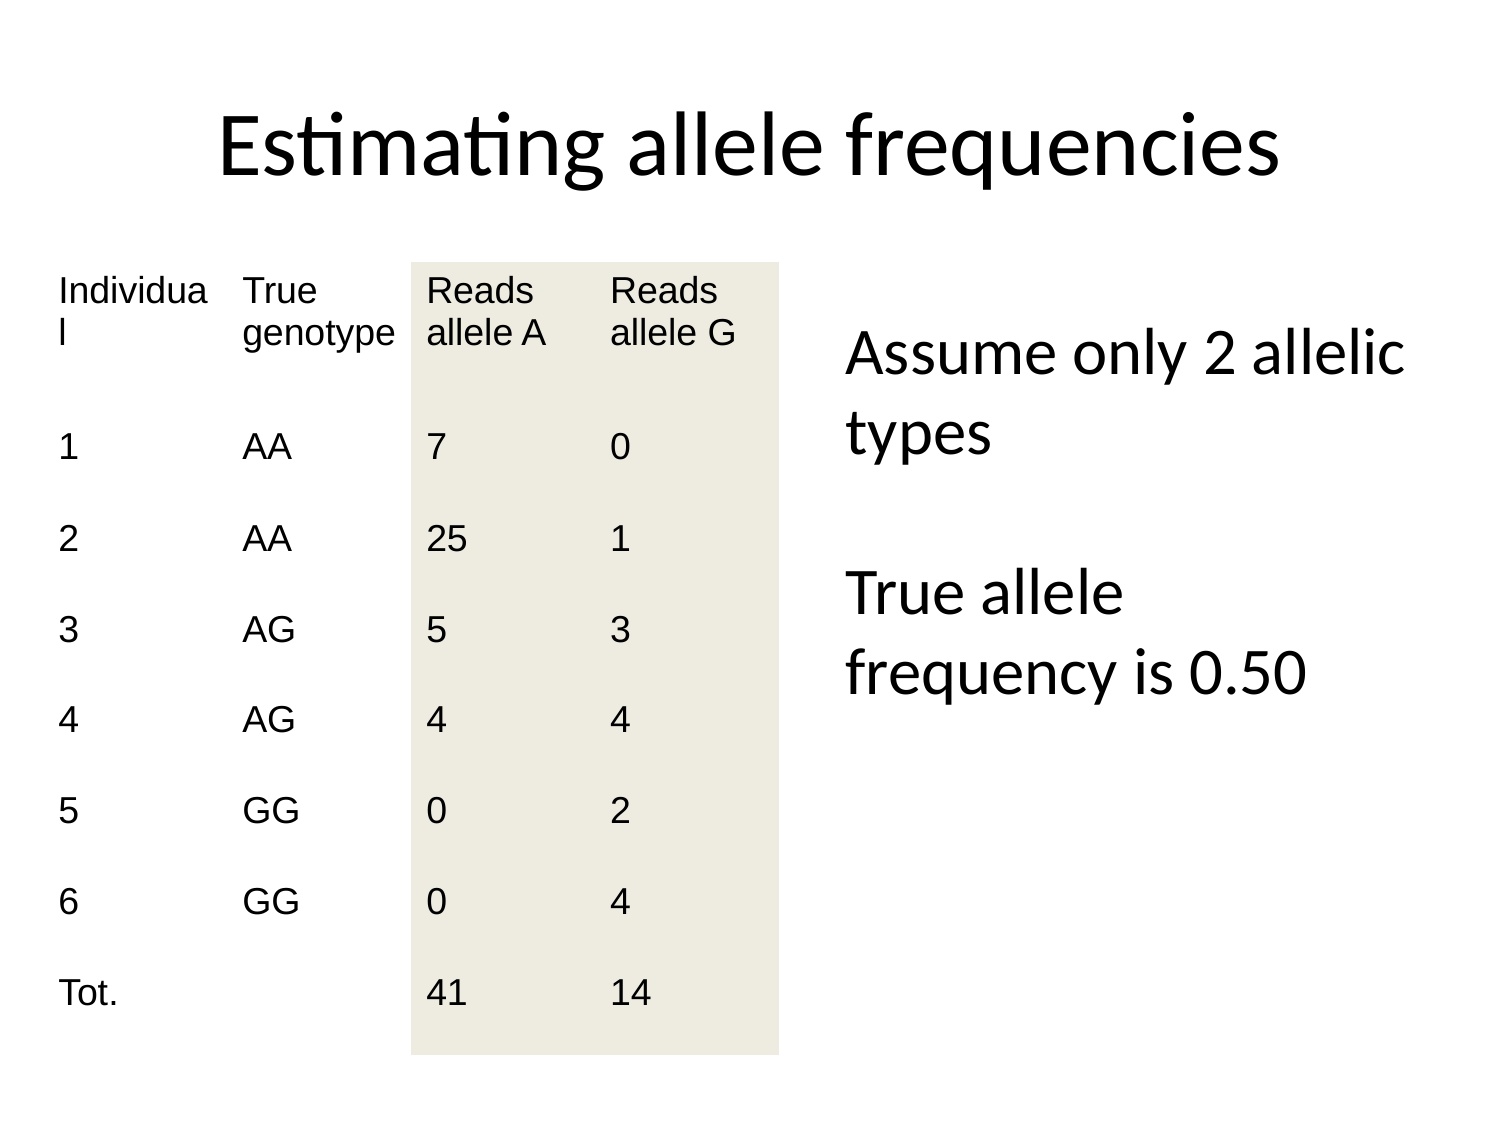

# Estimating allele frequencies
| Individual | True genotype | Reads allele A | Reads allele G |
| --- | --- | --- | --- |
| 1 | AA | 7 | 0 |
| 2 | AA | 25 | 1 |
| 3 | AG | 5 | 3 |
| 4 | AG | 4 | 4 |
| 5 | GG | 0 | 2 |
| 6 | GG | 0 | 4 |
| Tot. |  | 41 | 14 |
Assume only 2 allelic types

True allele frequency is 0.50